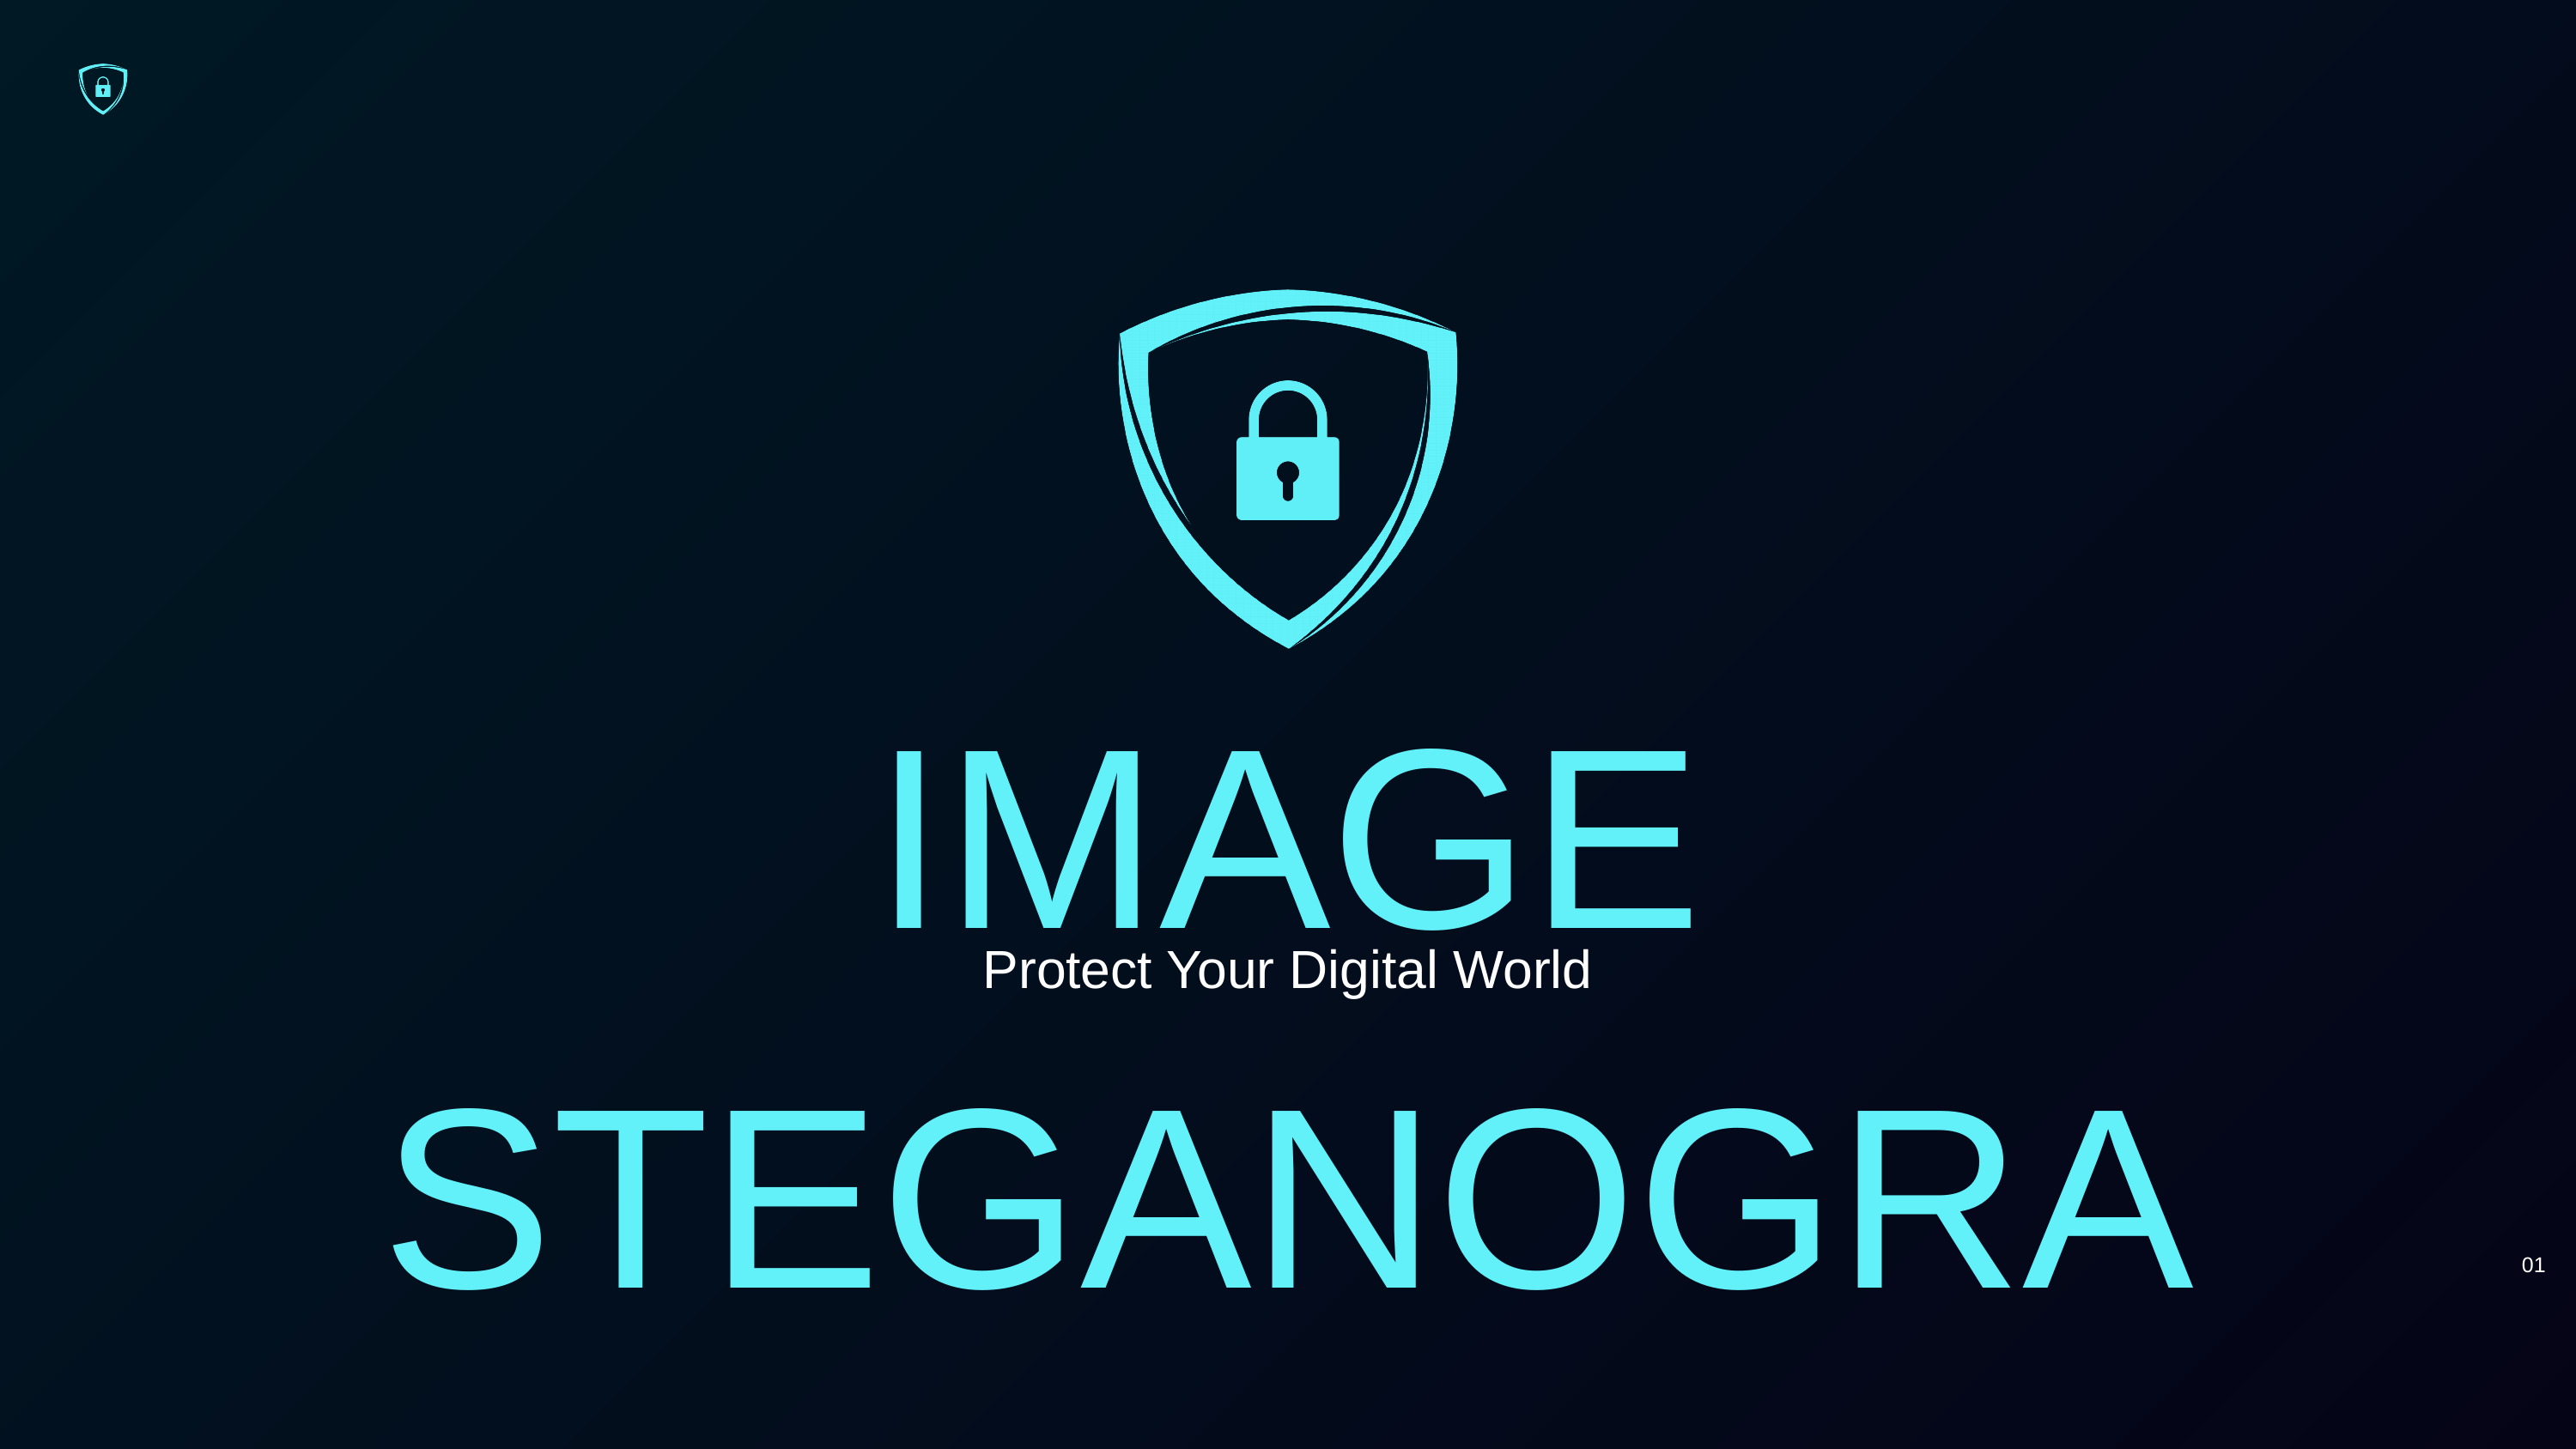

IMAGE STEGANOGRAPHY
Protect Your Digital World
01